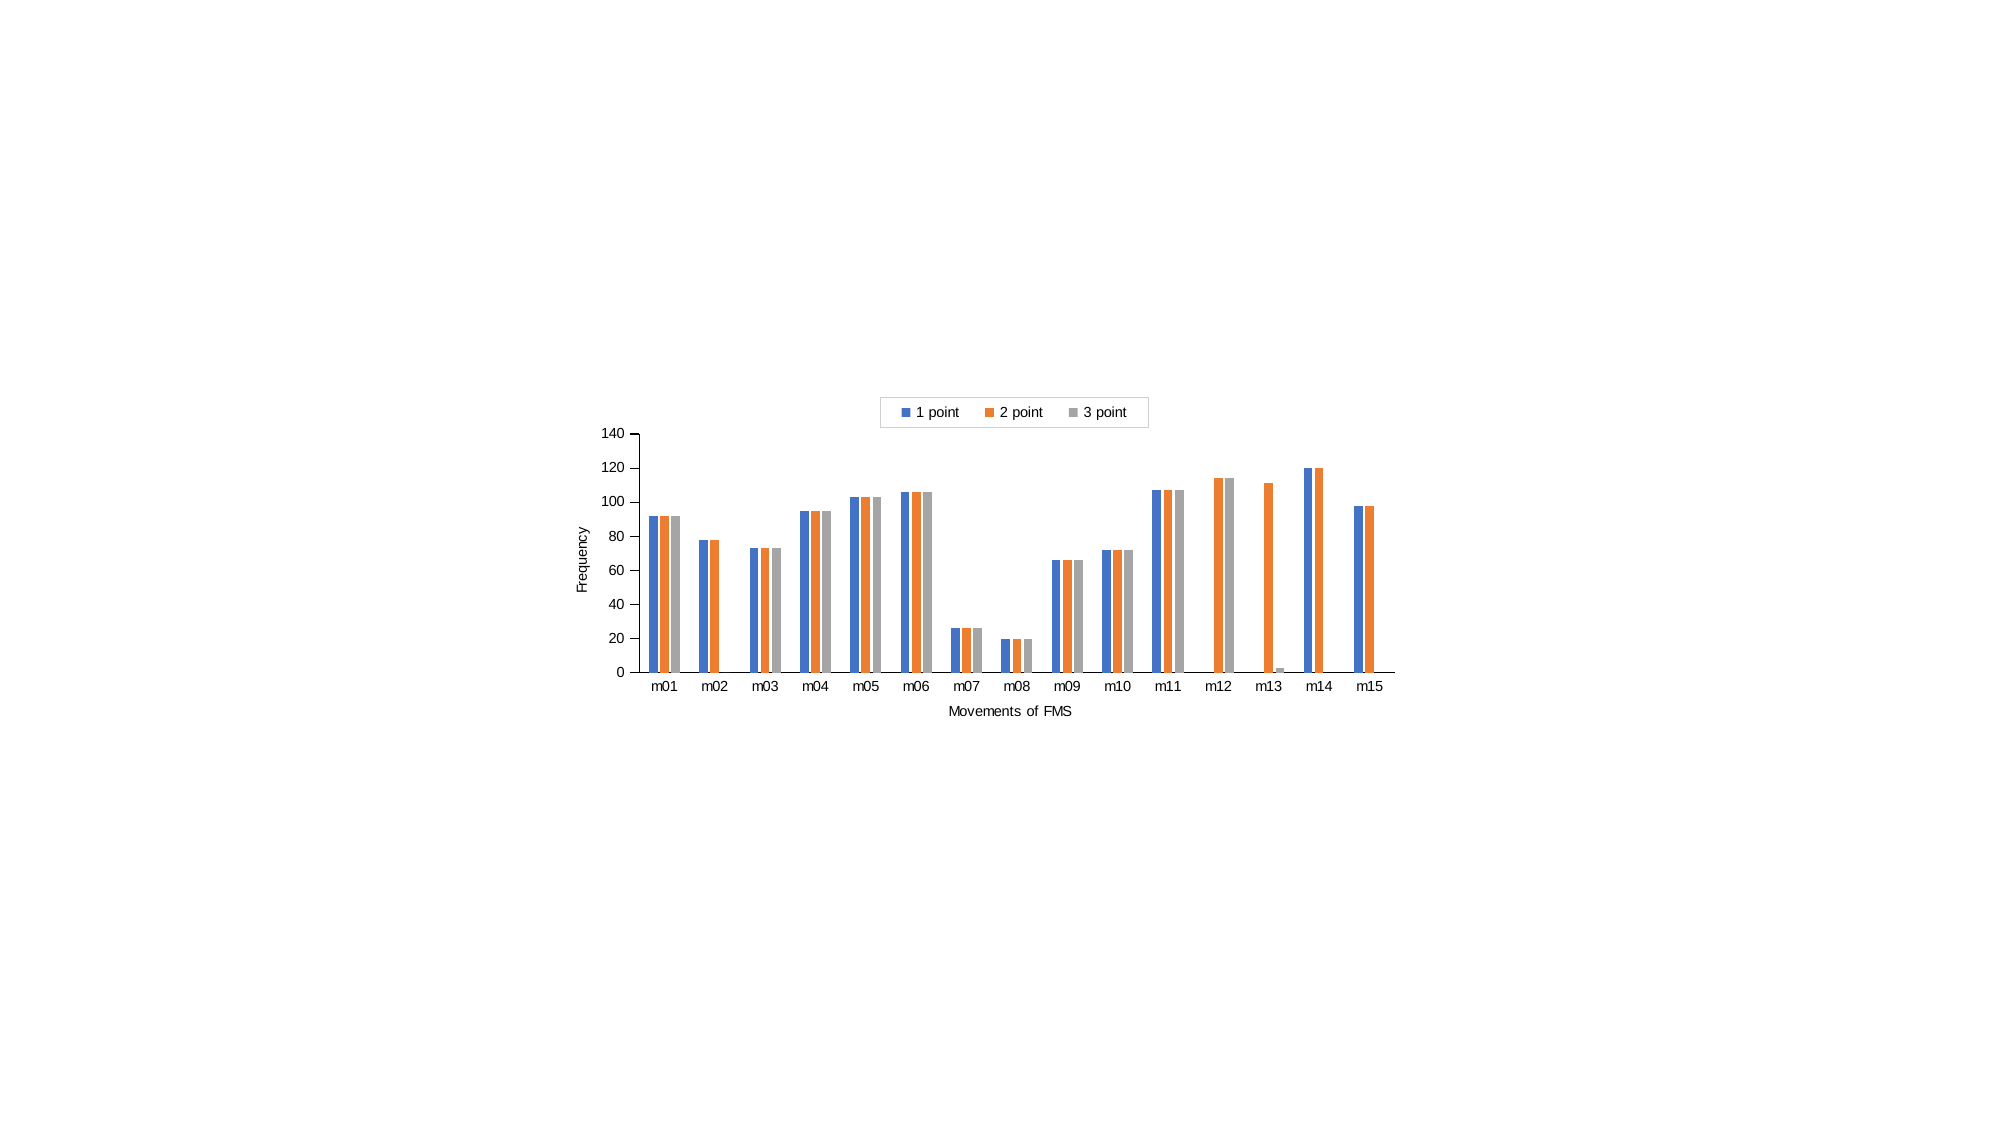

### Chart

| Category | 1 point | 2 point | 3 point |
|---|---|---|---|
| m01 | 92.0 | 92.0 | 92.0 |
| m02 | 78.0 | 78.0 | 0.0 |
| m03 | 73.0 | 73.0 | 73.0 |
| m04 | 95.0 | 95.0 | 95.0 |
| m05 | 103.0 | 103.0 | 103.0 |
| m06 | 106.0 | 106.0 | 106.0 |
| m07 | 26.0 | 26.0 | 26.0 |
| m08 | 20.0 | 20.0 | 20.0 |
| m09 | 66.0 | 66.0 | 66.0 |
| m10 | 72.0 | 72.0 | 72.0 |
| m11 | 107.0 | 107.0 | 107.0 |
| m12 | None | 114.0 | 114.0 |
| m13 | None | 111.0 | 3.0 |
| m14 | 120.0 | 120.0 | None |
| m15 | 98.0 | 98.0 | None |